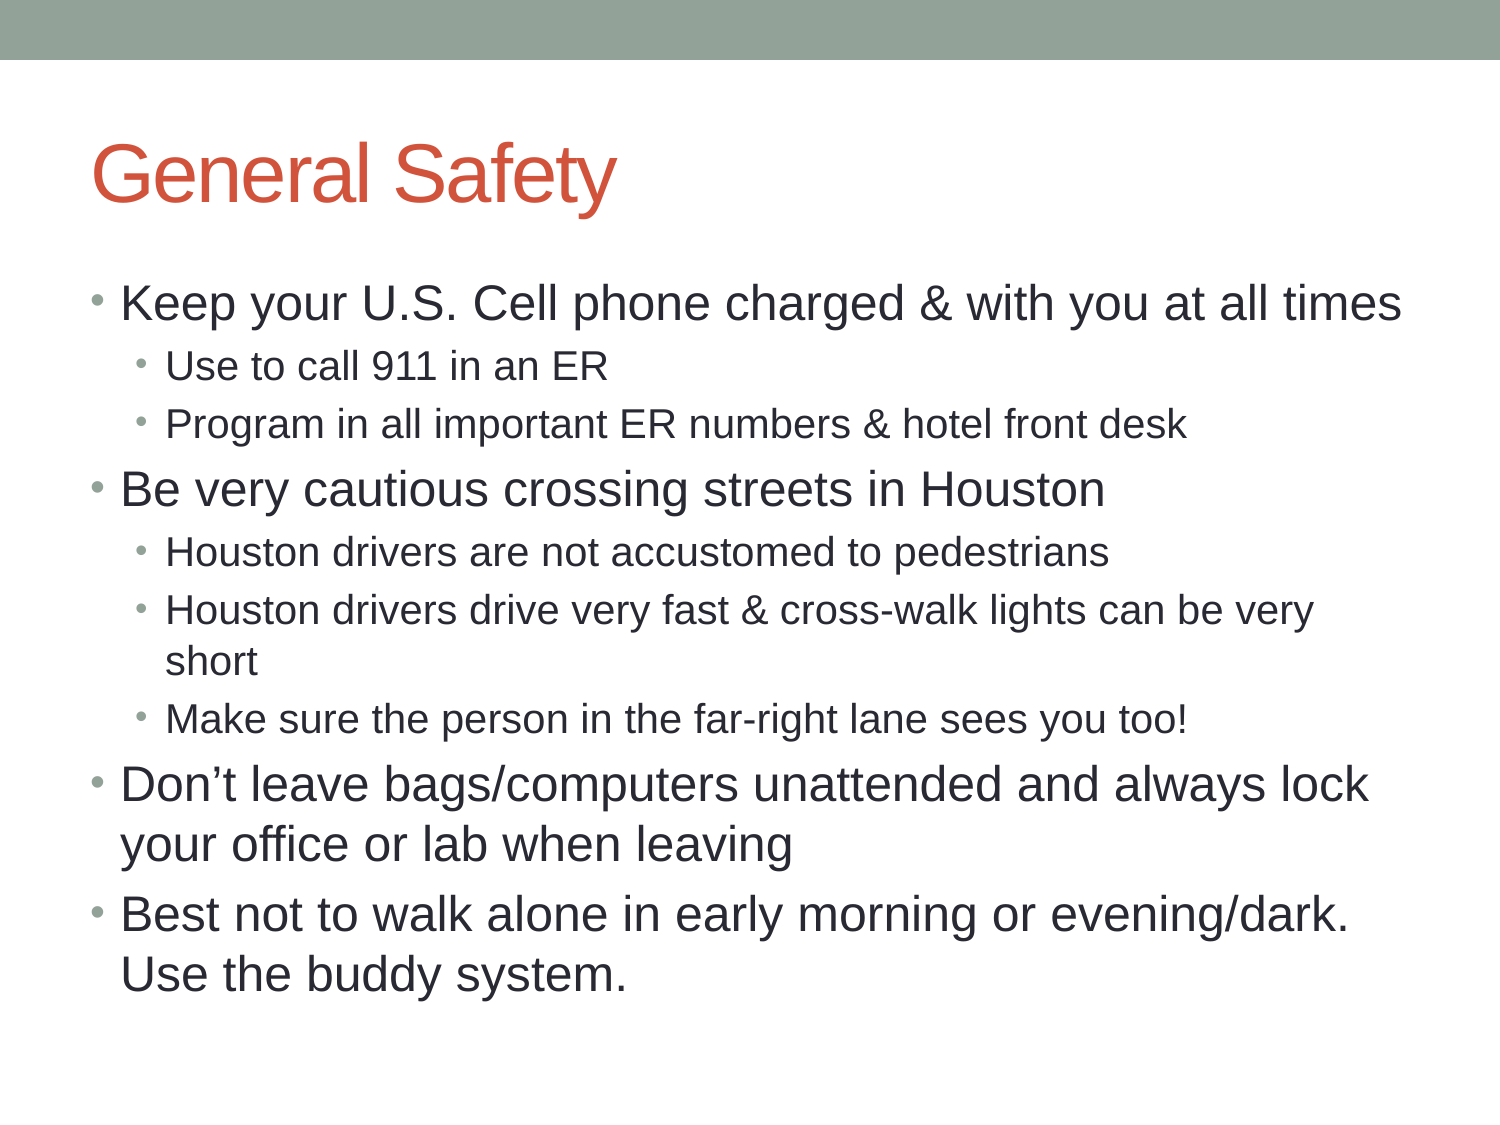

# General Safety
Keep your U.S. Cell phone charged & with you at all times
Use to call 911 in an ER
Program in all important ER numbers & hotel front desk
Be very cautious crossing streets in Houston
Houston drivers are not accustomed to pedestrians
Houston drivers drive very fast & cross-walk lights can be very short
Make sure the person in the far-right lane sees you too!
Don’t leave bags/computers unattended and always lock your office or lab when leaving
Best not to walk alone in early morning or evening/dark. Use the buddy system.